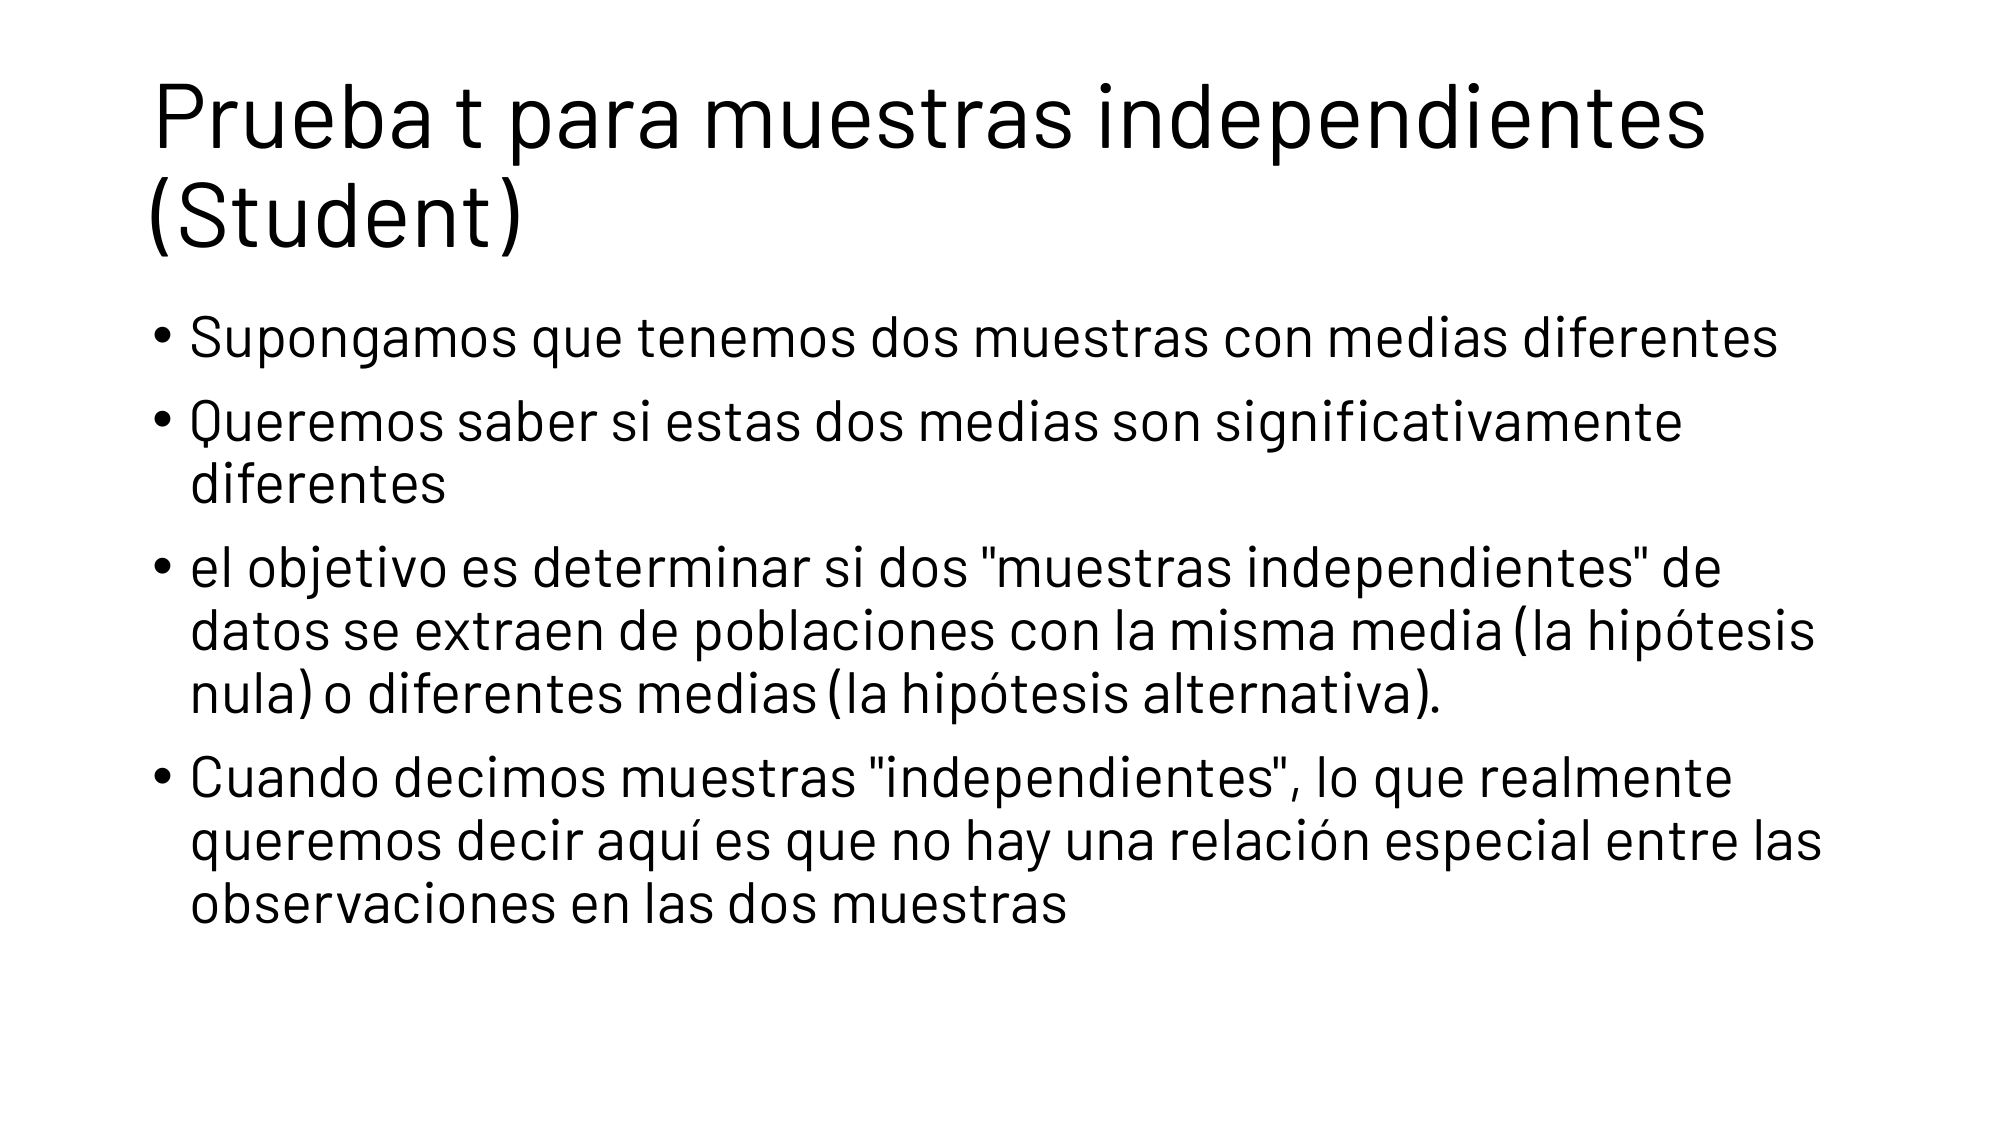

# Prueba t para muestras independientes (Student)
Supongamos que tenemos dos muestras con medias diferentes
Queremos saber si estas dos medias son significativamente diferentes
el objetivo es determinar si dos "muestras independientes" de datos se extraen de poblaciones con la misma media (la hipótesis nula) o diferentes medias (la hipótesis alternativa).
Cuando decimos muestras "independientes", lo que realmente queremos decir aquí es que no hay una relación especial entre las observaciones en las dos muestras